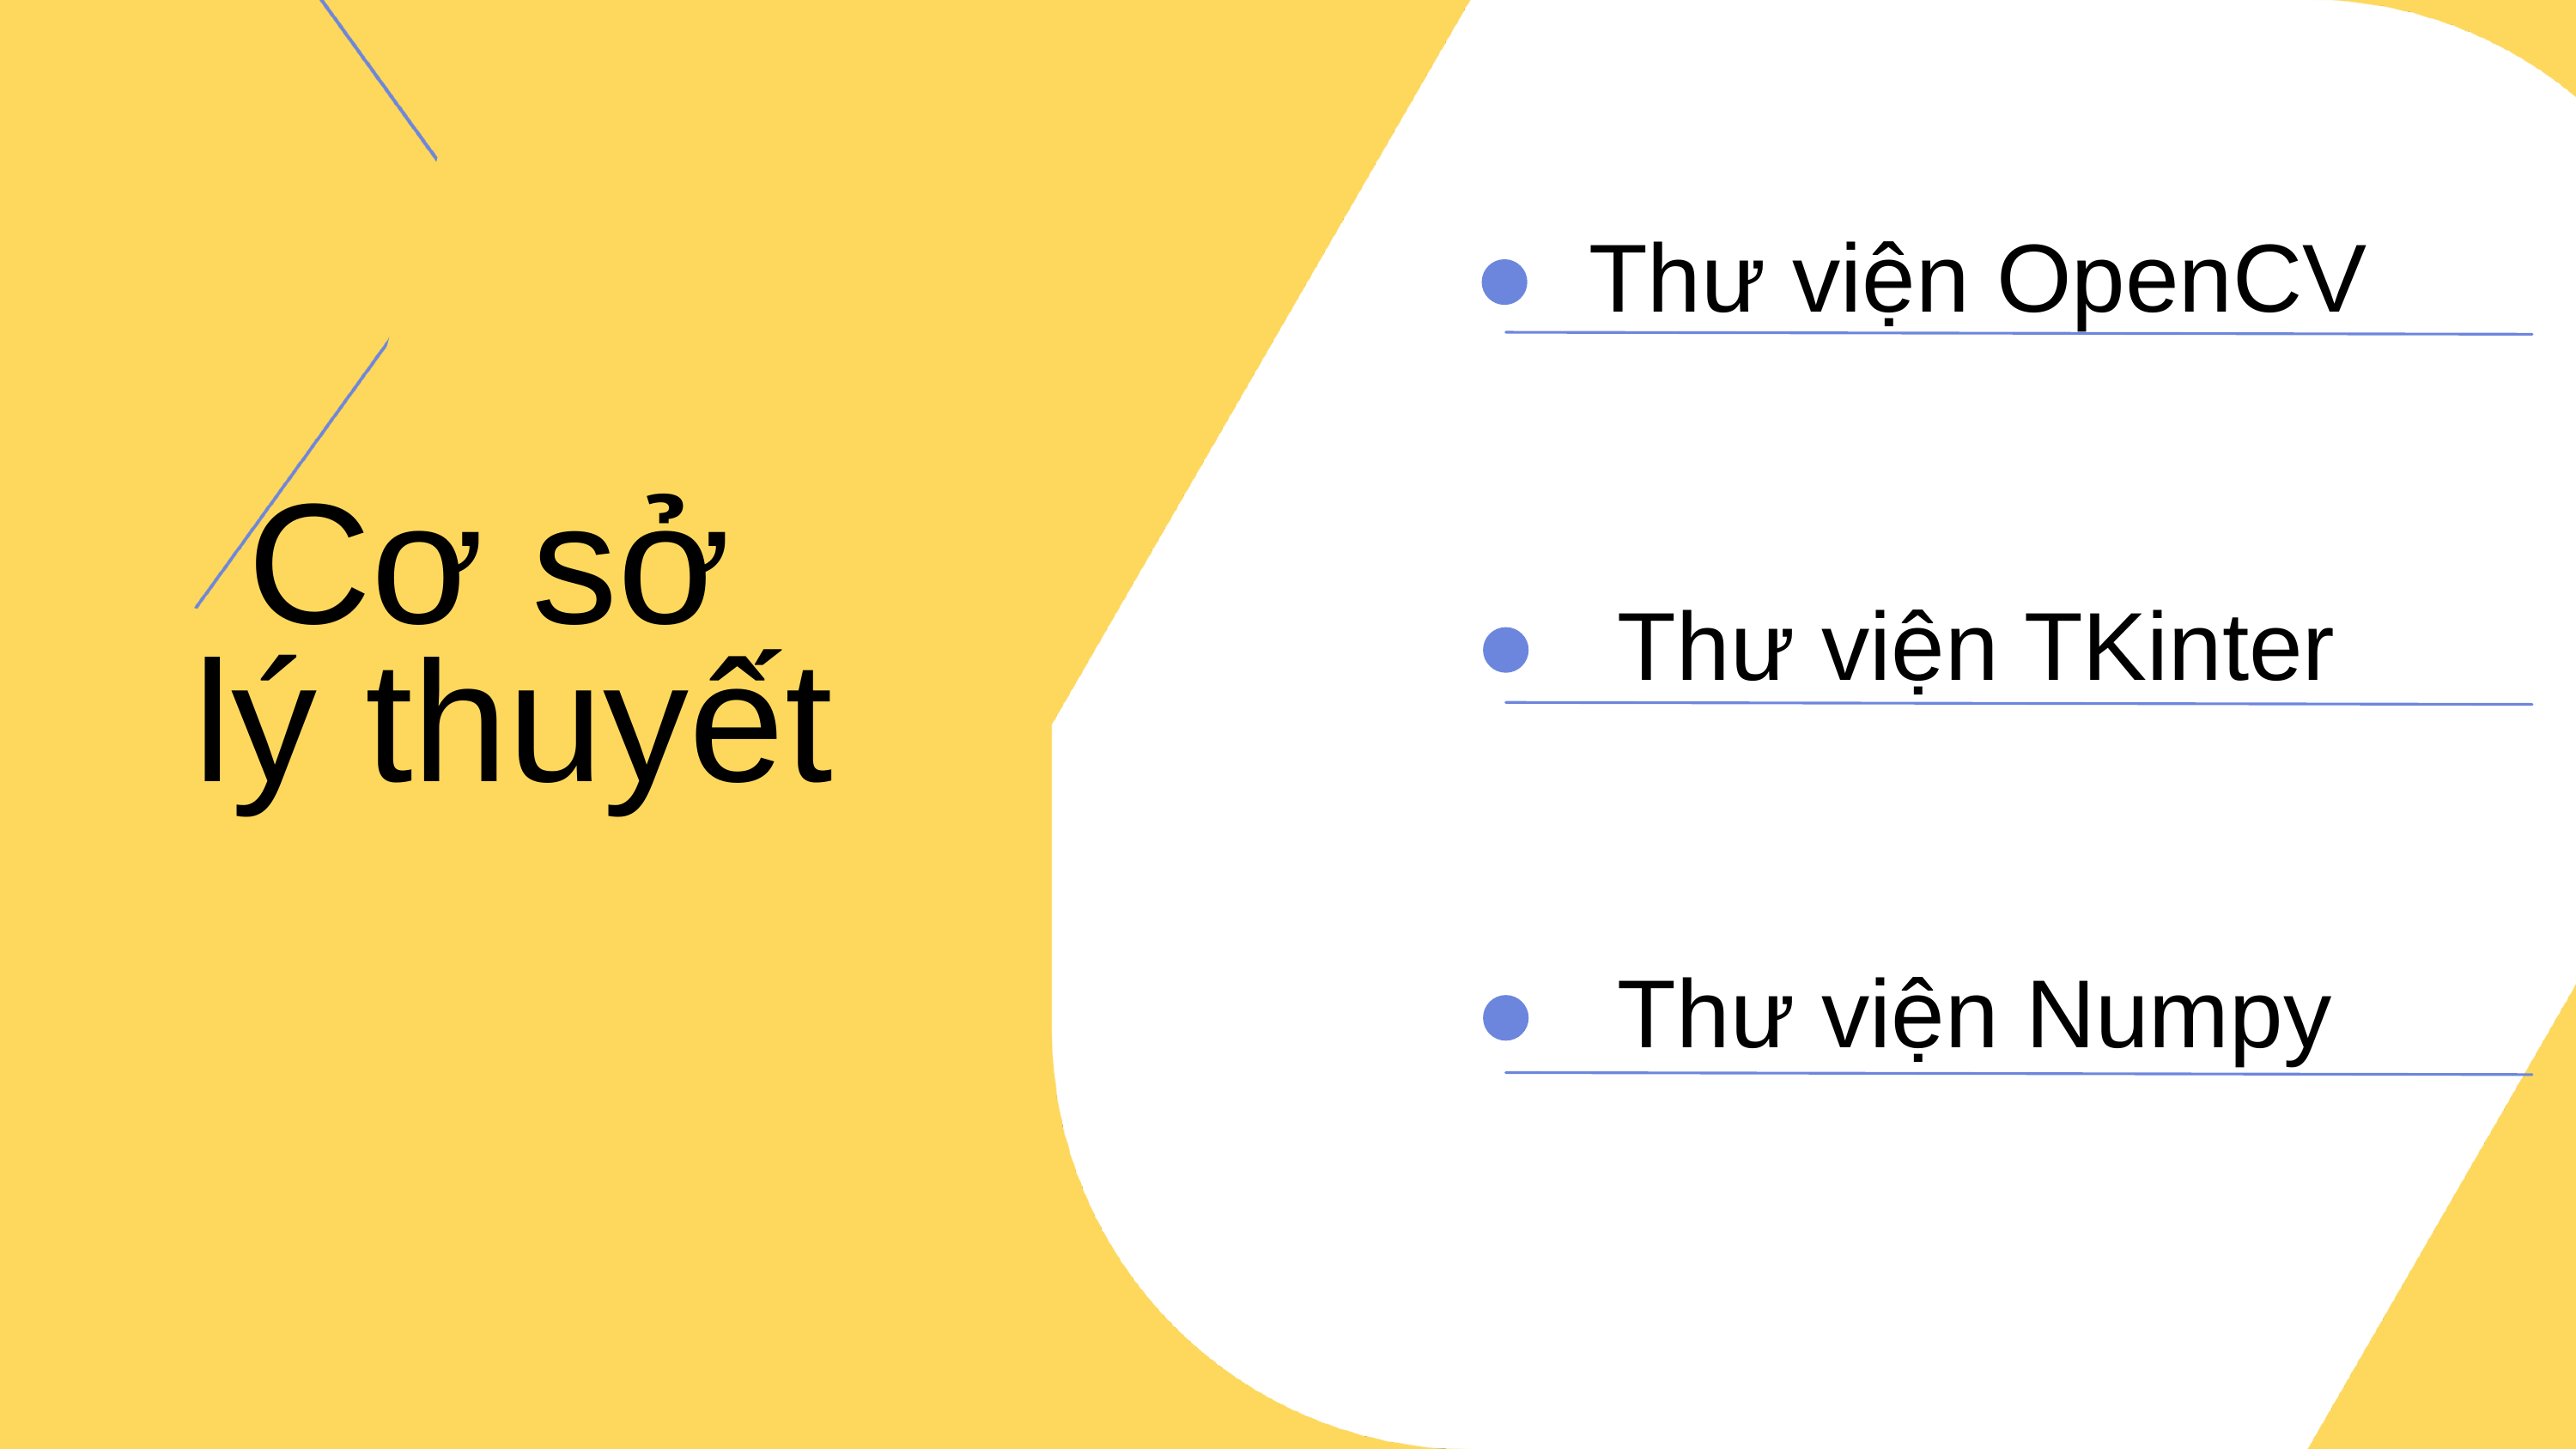

Thư viện OpenCV

Cơ sở
lý thuyết
Thư viện TKinter

Thư viện Numpy